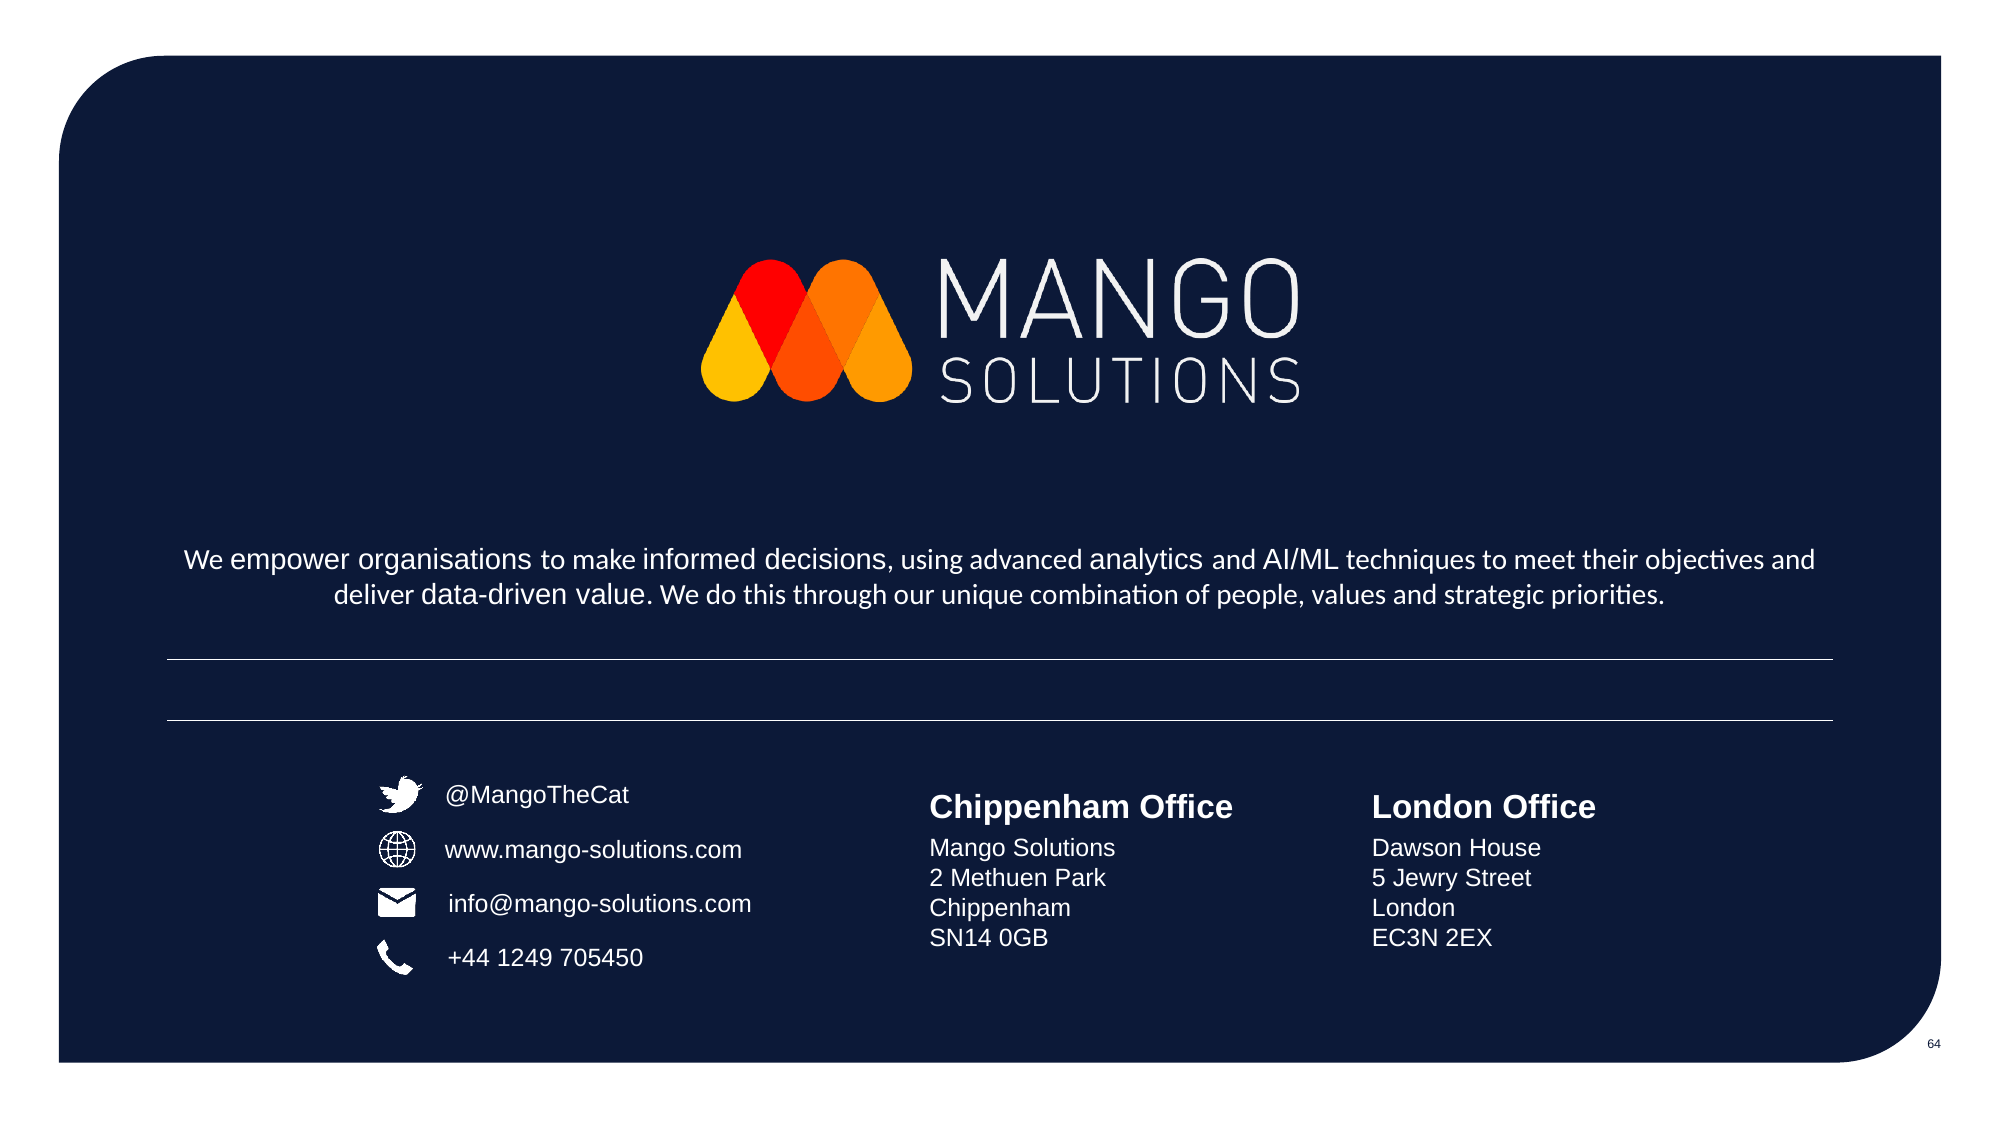

FINAL PAGE – PUT TO BACK OF DOCUMENT

64